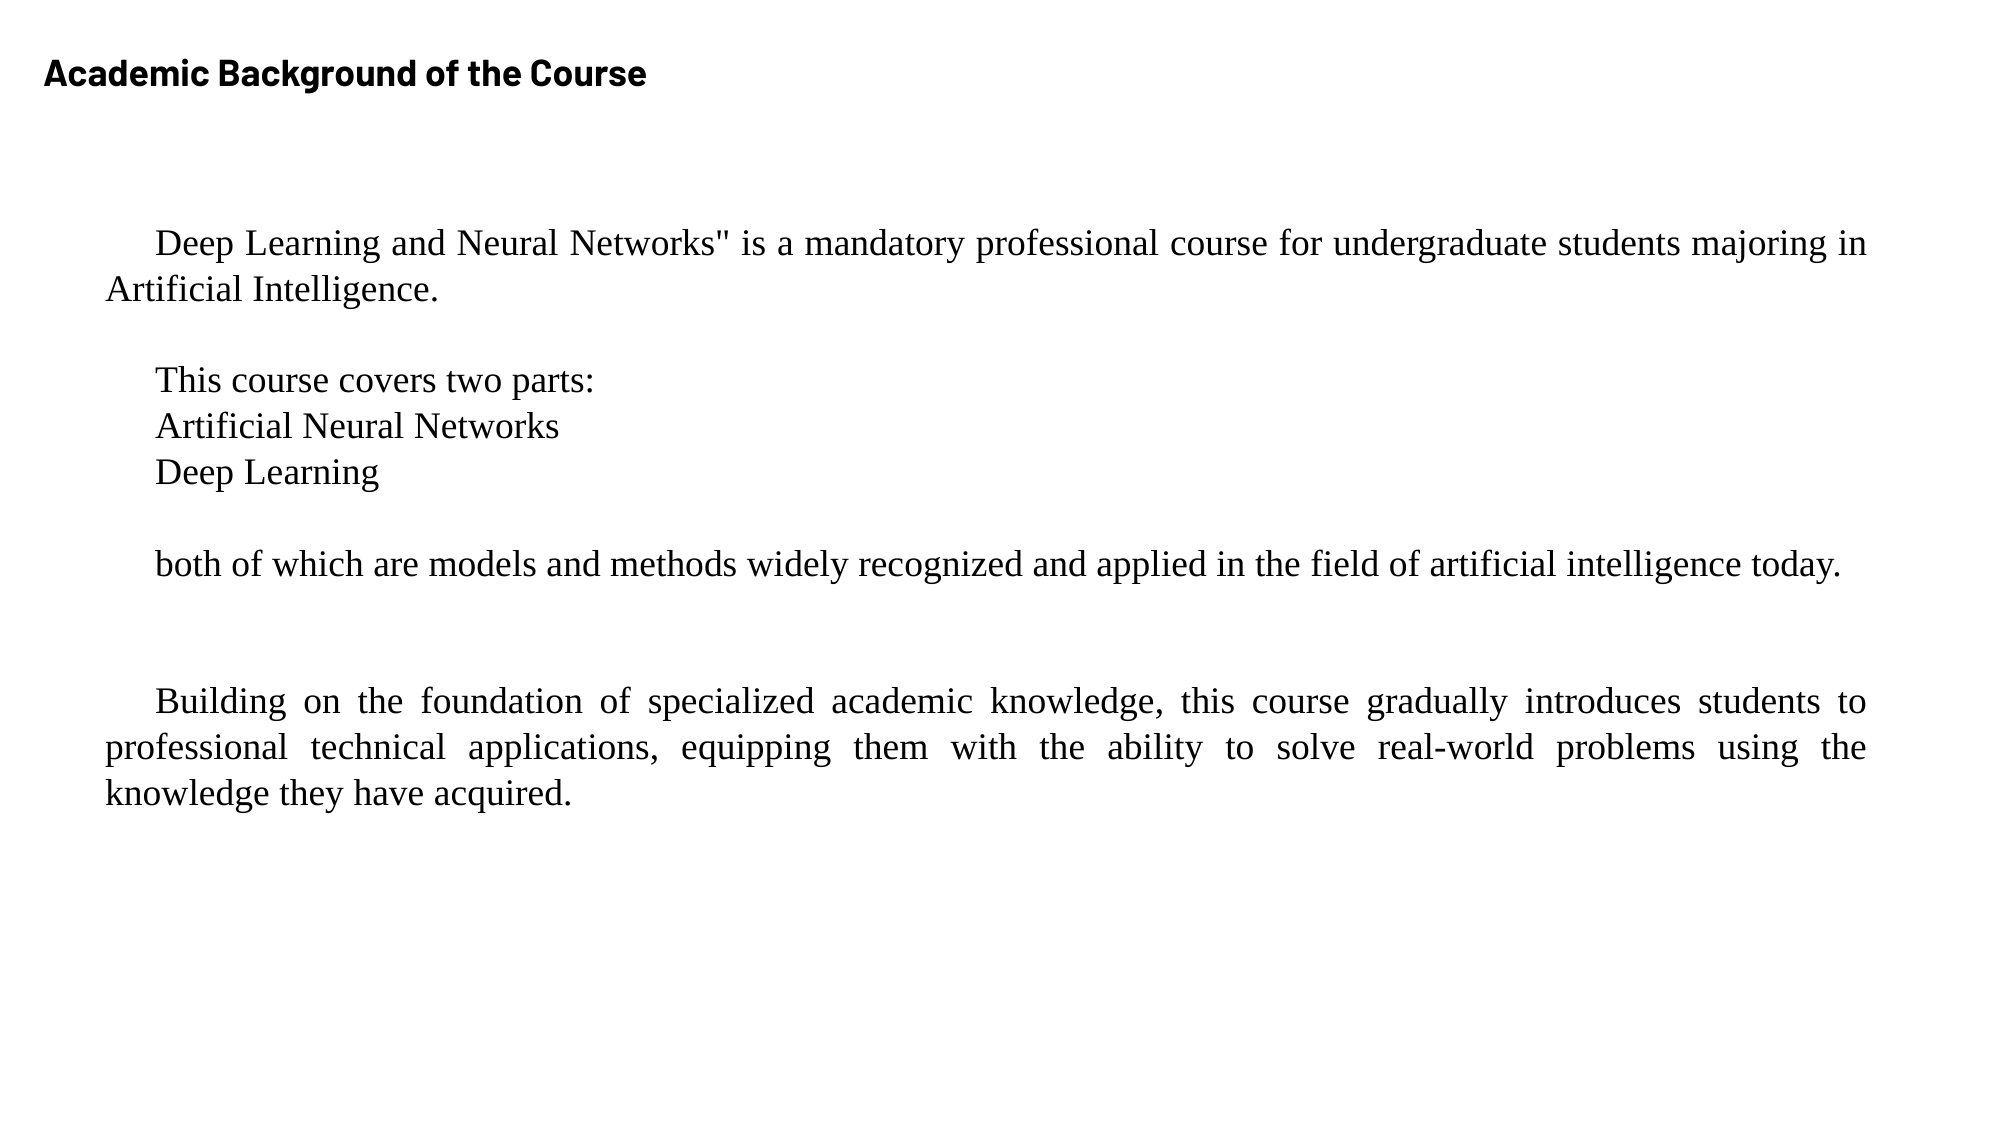

Academic Background of the Course
Deep Learning and Neural Networks" is a mandatory professional course for undergraduate students majoring in Artificial Intelligence.

This course covers two parts:
Artificial Neural Networks
Deep Learning

both of which are models and methods widely recognized and applied in the field of artificial intelligence today.

Building on the foundation of specialized academic knowledge, this course gradually introduces students to professional technical applications, equipping them with the ability to solve real-world problems using the knowledge they have acquired.